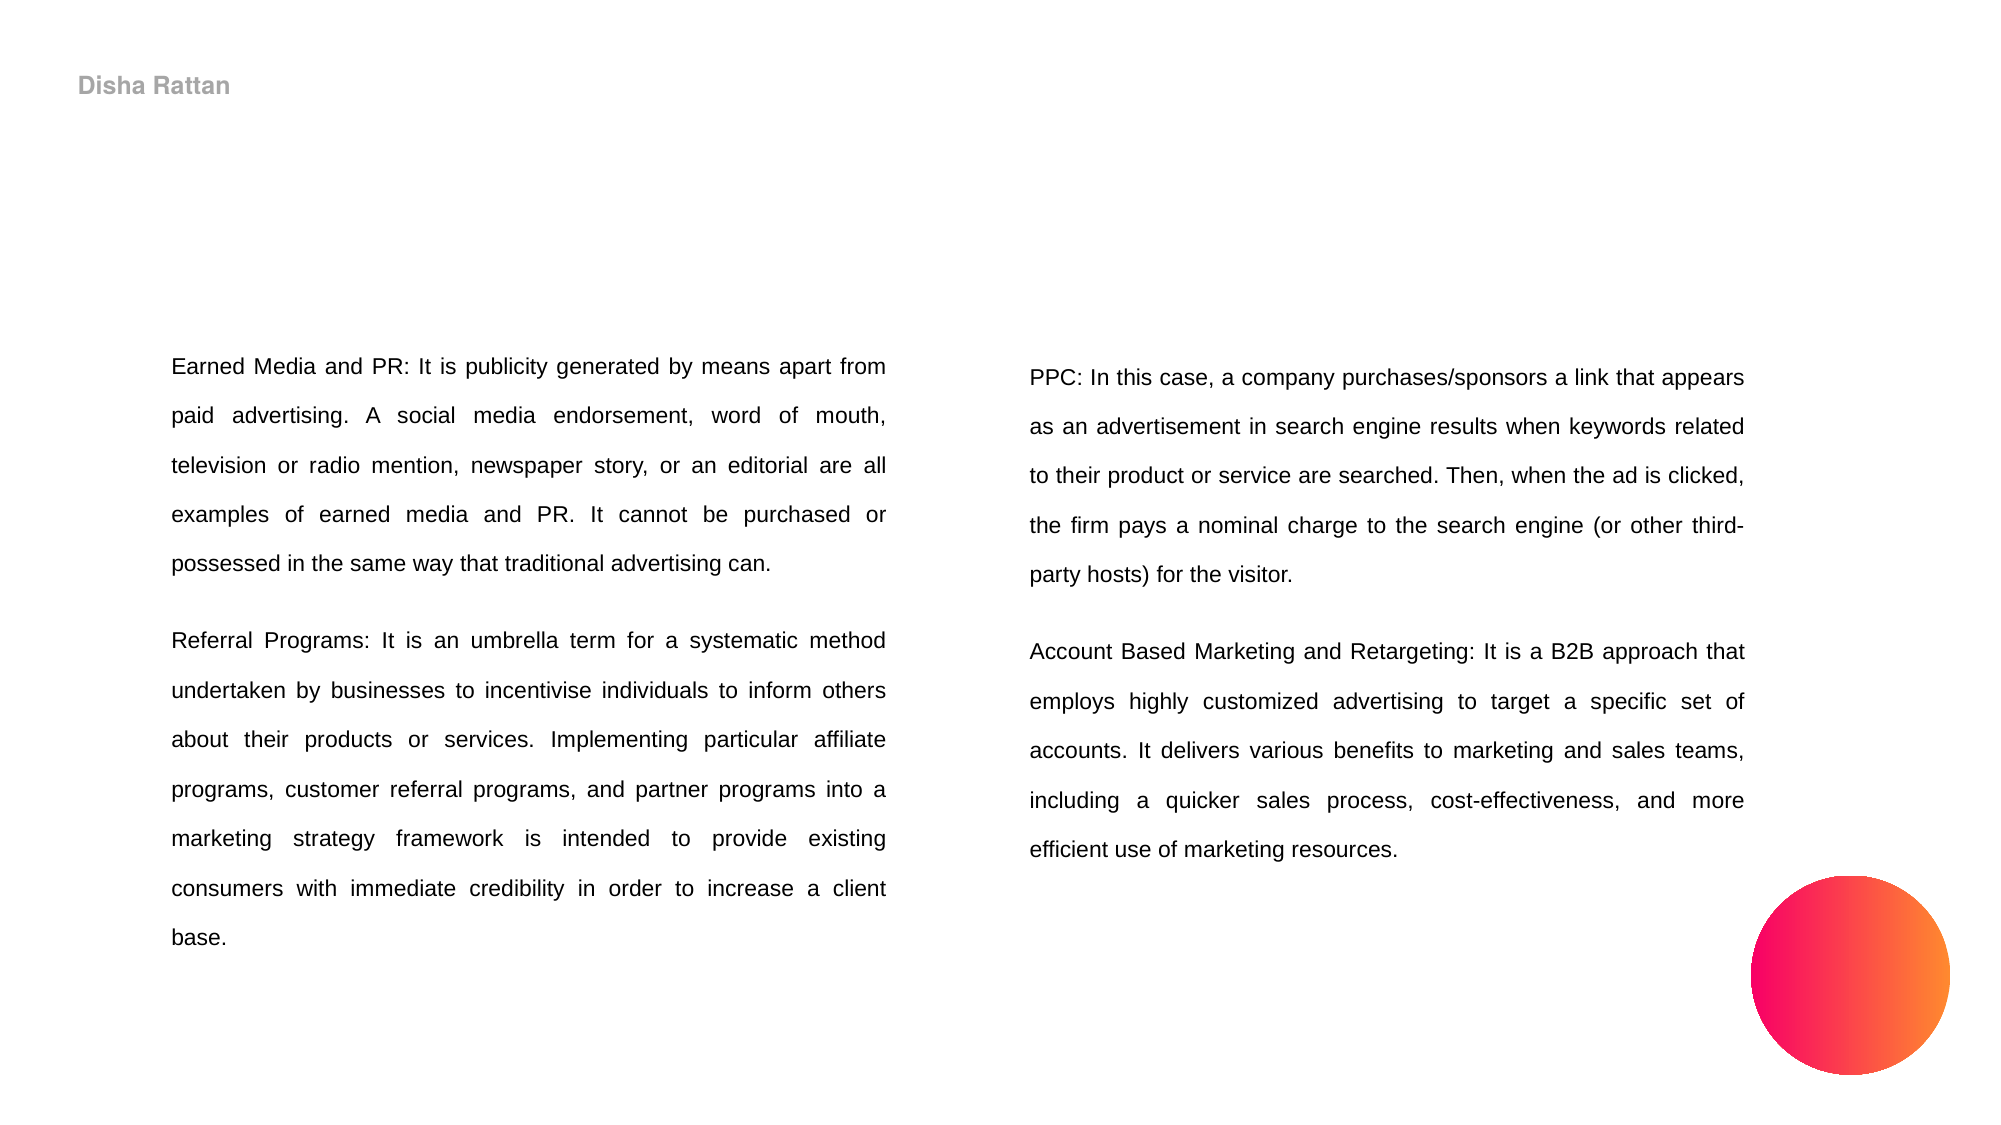

Disha Rattan
Earned Media and PR: It is publicity generated by means apart from paid advertising. A social media endorsement, word of mouth, television or radio mention, newspaper story, or an editorial are all examples of earned media and PR. It cannot be purchased or possessed in the same way that traditional advertising can.

Referral Programs: It is an umbrella term for a systematic method undertaken by businesses to incentivise individuals to inform others about their products or services. Implementing particular affiliate programs, customer referral programs, and partner programs into a marketing strategy framework is intended to provide existing consumers with immediate credibility in order to increase a client base.
PPC: In this case, a company purchases/sponsors a link that appears as an advertisement in search engine results when keywords related to their product or service are searched. Then, when the ad is clicked, the firm pays a nominal charge to the search engine (or other third-party hosts) for the visitor.

Account Based Marketing and Retargeting: It is a B2B approach that employs highly customized advertising to target a specific set of accounts. It delivers various benefits to marketing and sales teams, including a quicker sales process, cost-effectiveness, and more efficient use of marketing resources.